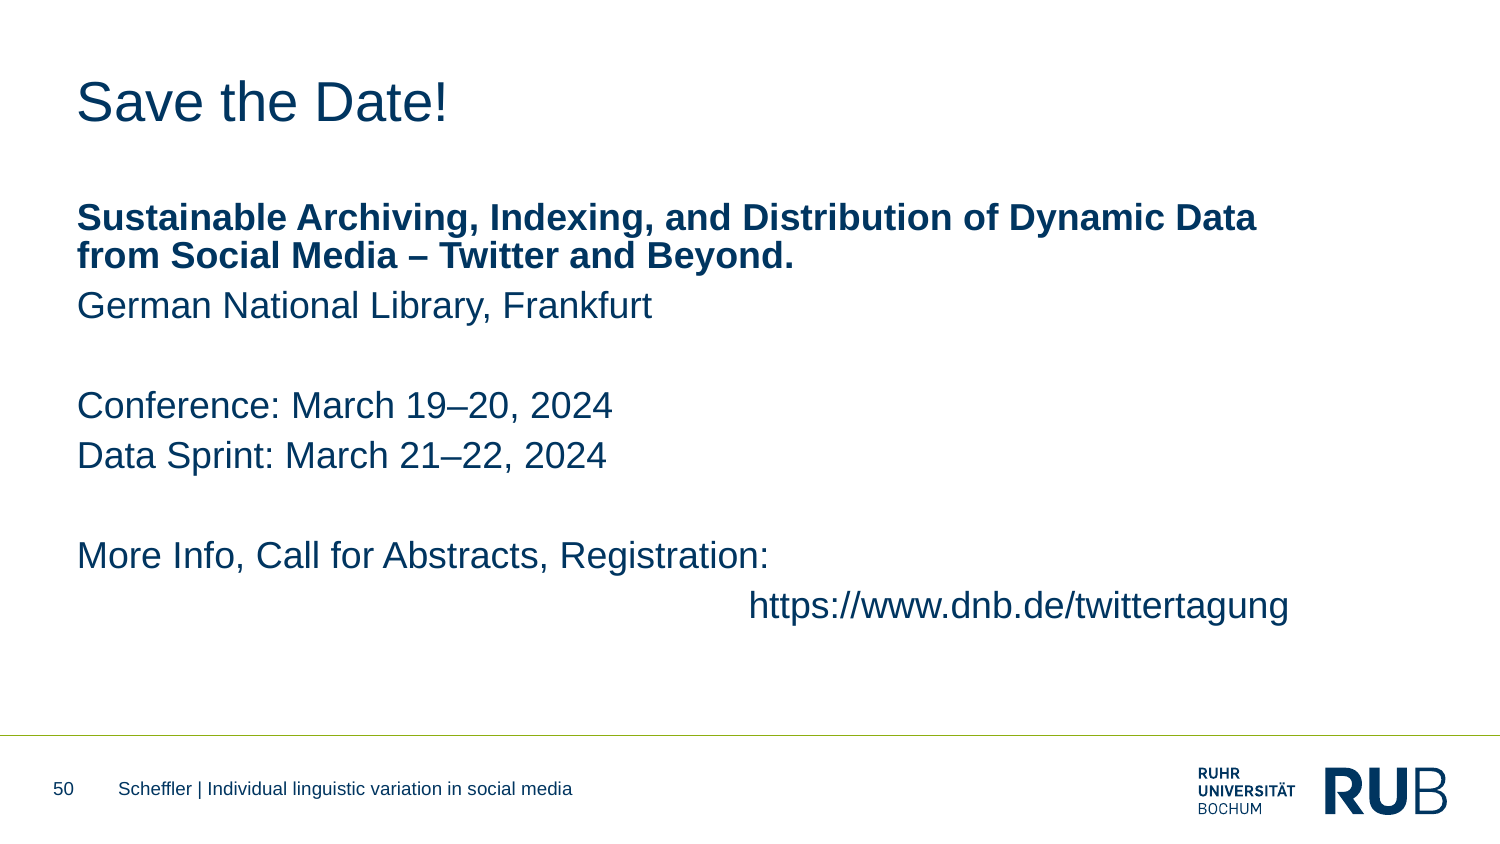

# Save the Date!

Sustainable Archiving, Indexing, and Distribution of Dynamic Data from Social Media – Twitter and Beyond.
German National Library, Frankfurt

Conference: March 19–20, 2024
Data Sprint: March 21–22, 2024

More Info, Call for Abstracts, Registration:
https://www.dnb.de/twittertagung
50
Scheffler | Individual linguistic variation in social media